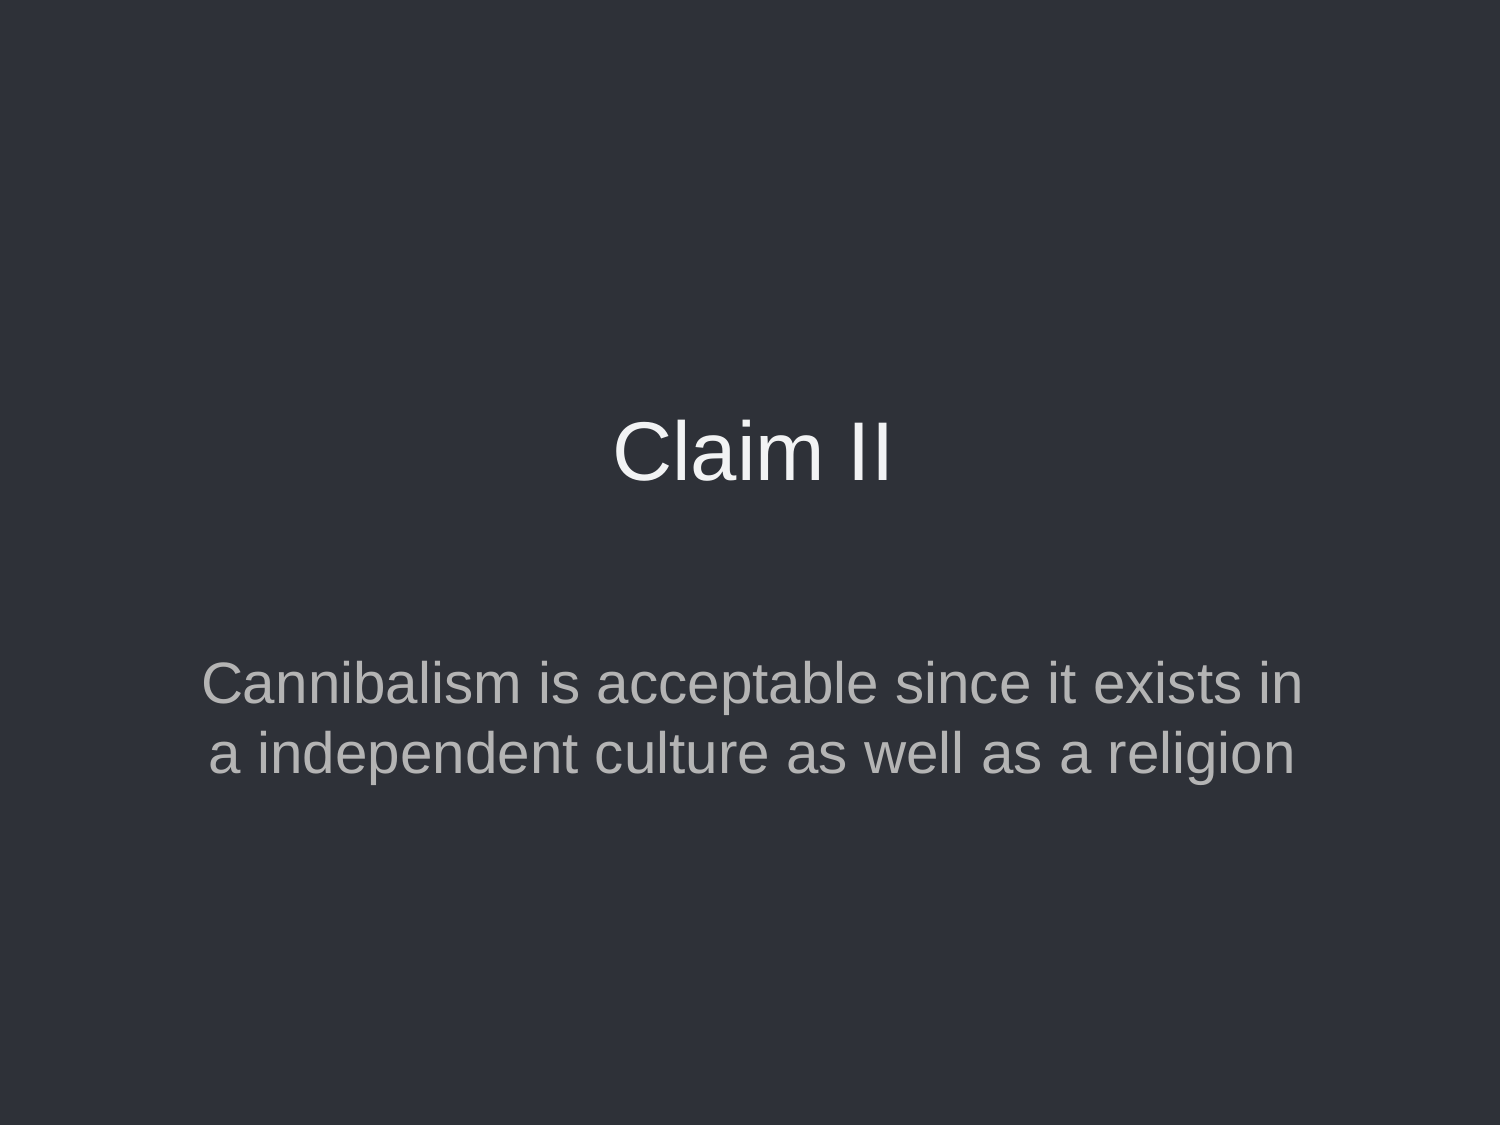

Claim II
Cannibalism is acceptable since it exists in a independent culture as well as a religion